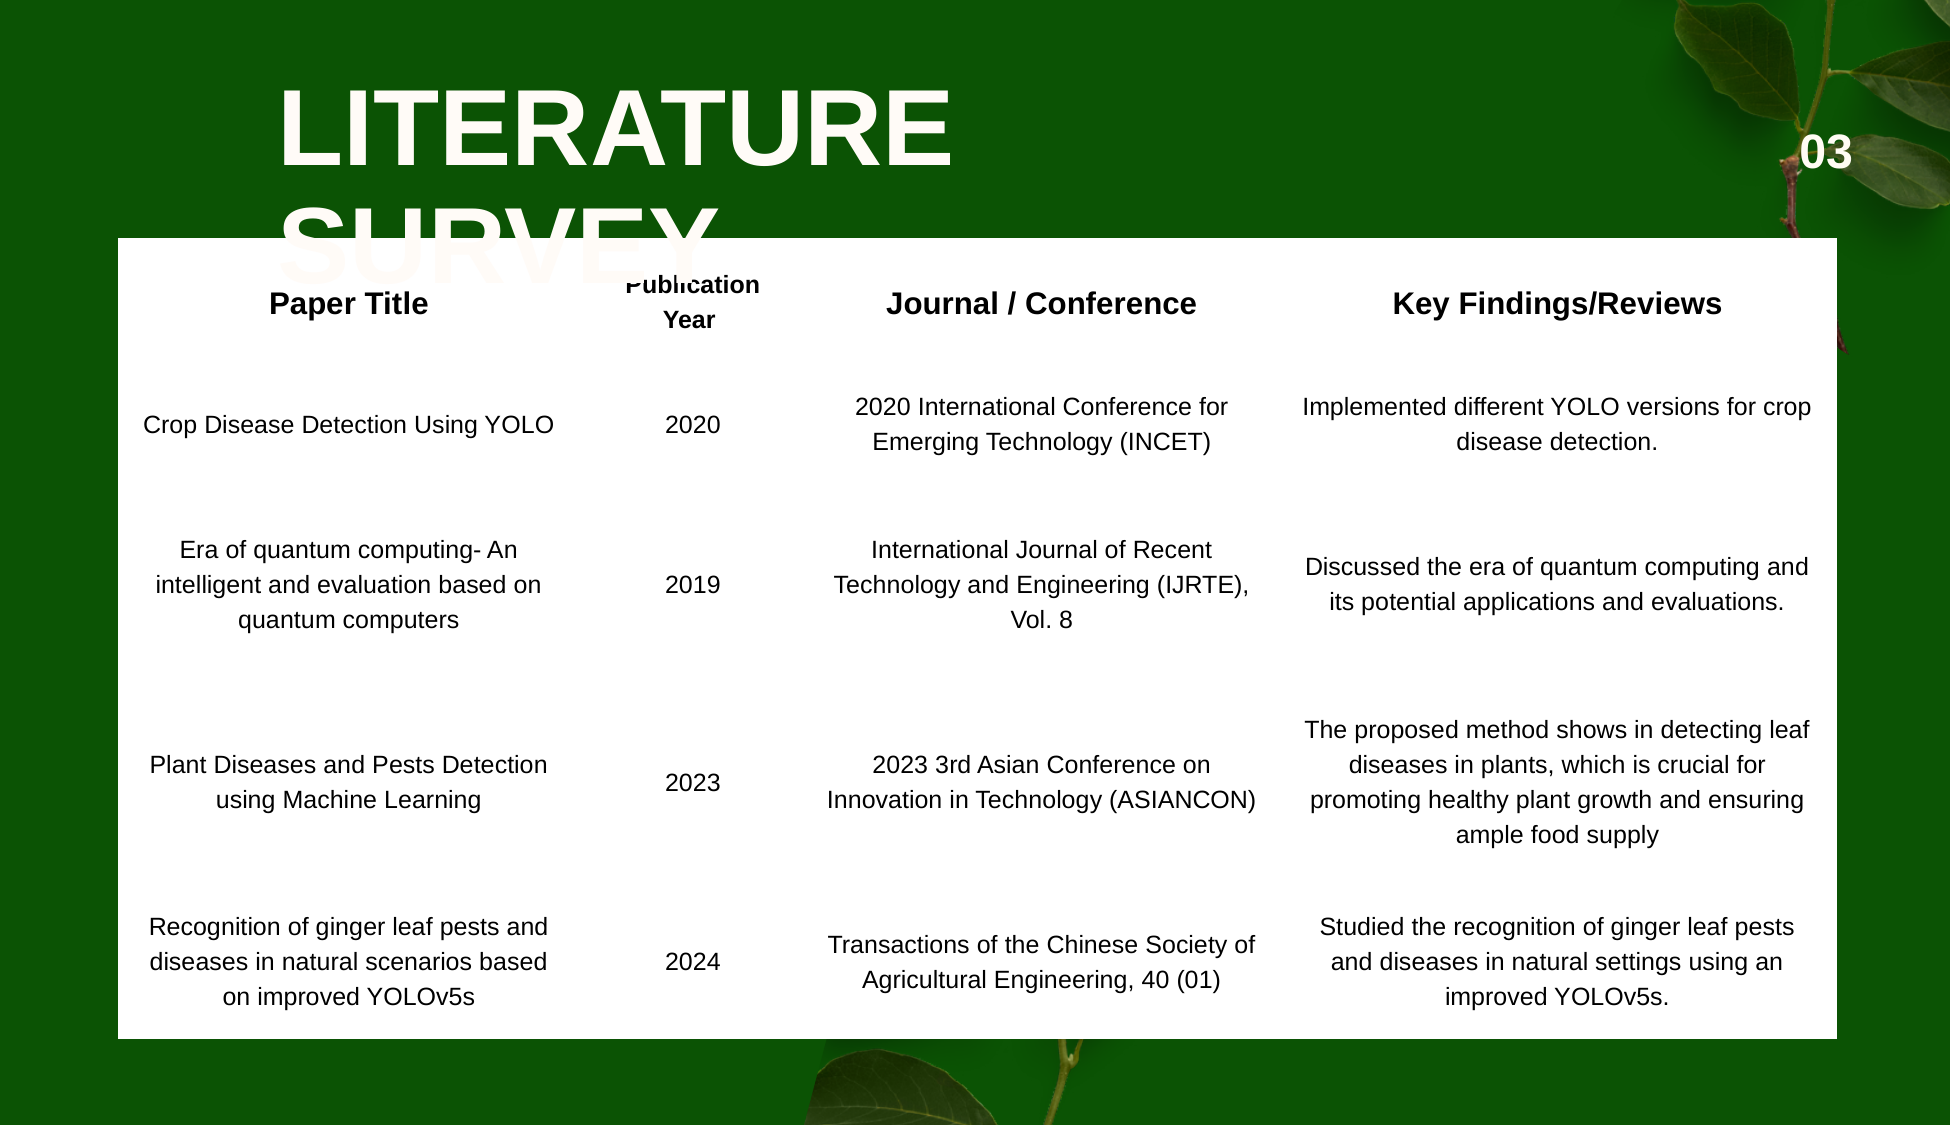

LITERATURE SURVEY
03
| Paper Title | Publication Year | Journal / Conference | Key Findings/Reviews |
| --- | --- | --- | --- |
| Crop Disease Detection Using YOLO | 2020 | 2020 International Conference for Emerging Technology (INCET) | Implemented different YOLO versions for crop disease detection. |
| Era of quantum computing- An intelligent and evaluation based on quantum computers | 2019 | International Journal of Recent Technology and Engineering (IJRTE), Vol. 8 | Discussed the era of quantum computing and its potential applications and evaluations. |
| Plant Diseases and Pests Detection using Machine Learning | 2023 | 2023 3rd Asian Conference on Innovation in Technology (ASIANCON) | The proposed method shows in detecting leaf diseases in plants, which is crucial for promoting healthy plant growth and ensuring ample food supply |
| Recognition of ginger leaf pests and diseases in natural scenarios based on improved YOLOv5s | 2024 | Transactions of the Chinese Society of Agricultural Engineering, 40 (01) | Studied the recognition of ginger leaf pests and diseases in natural settings using an improved YOLOv5s. |